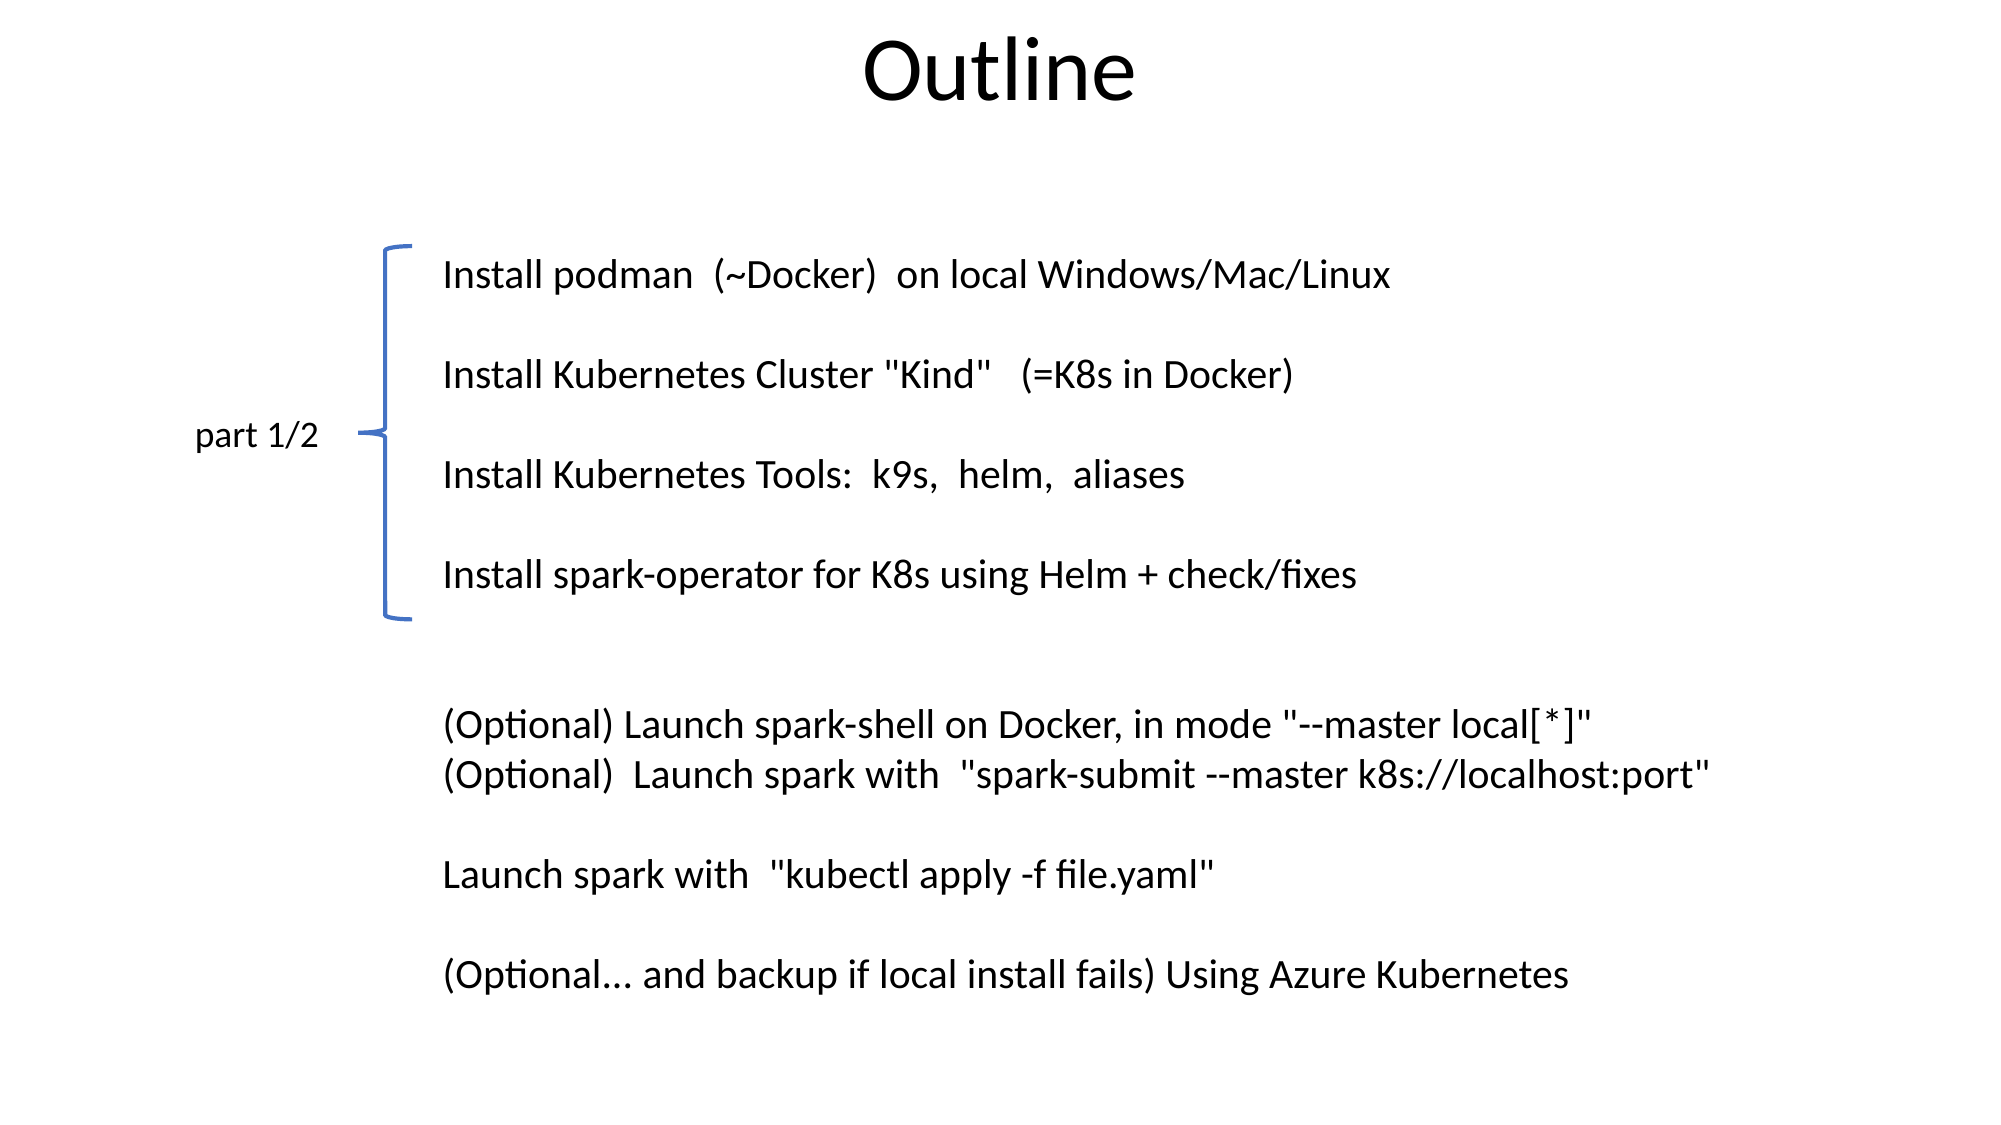

# Outline
Install podman  (~Docker)  on local Windows/Mac/Linux

Install Kubernetes Cluster "Kind"   (=K8s in Docker)

Install Kubernetes Tools:  k9s,  helm,  aliases

Install spark-operator for K8s using Helm + check/fixes

(Optional) Launch spark-shell on Docker, in mode "--master local[*]"
(Optional)  Launch spark with  "spark-submit --master k8s://localhost:port"

Launch spark with  "kubectl apply -f file.yaml"

(Optional... and backup if local install fails) Using Azure Kubernetes

part 1/2